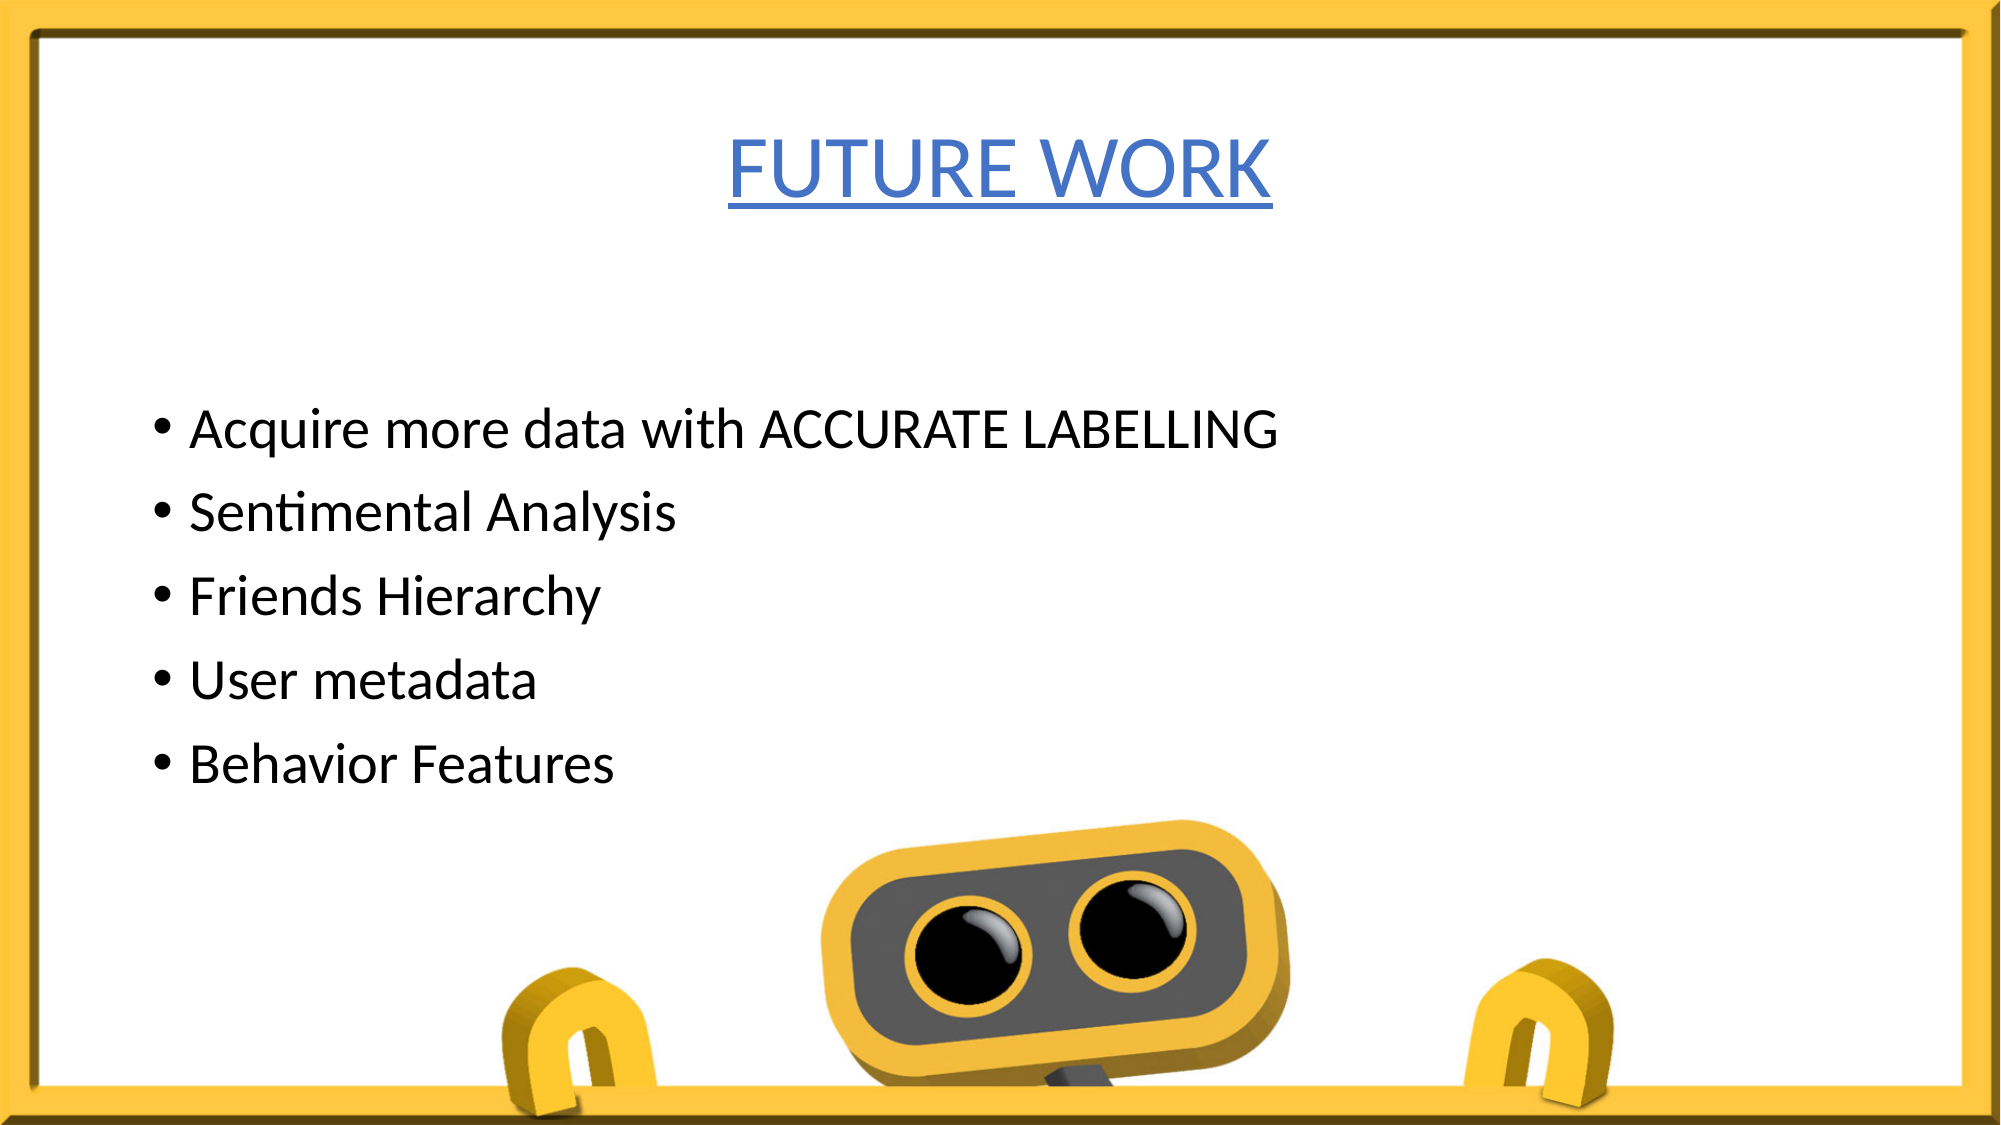

# FUTURE WORK

Acquire more data with ACCURATE LABELLING
Sentimental Analysis
Friends Hierarchy
User metadata
Behavior Features